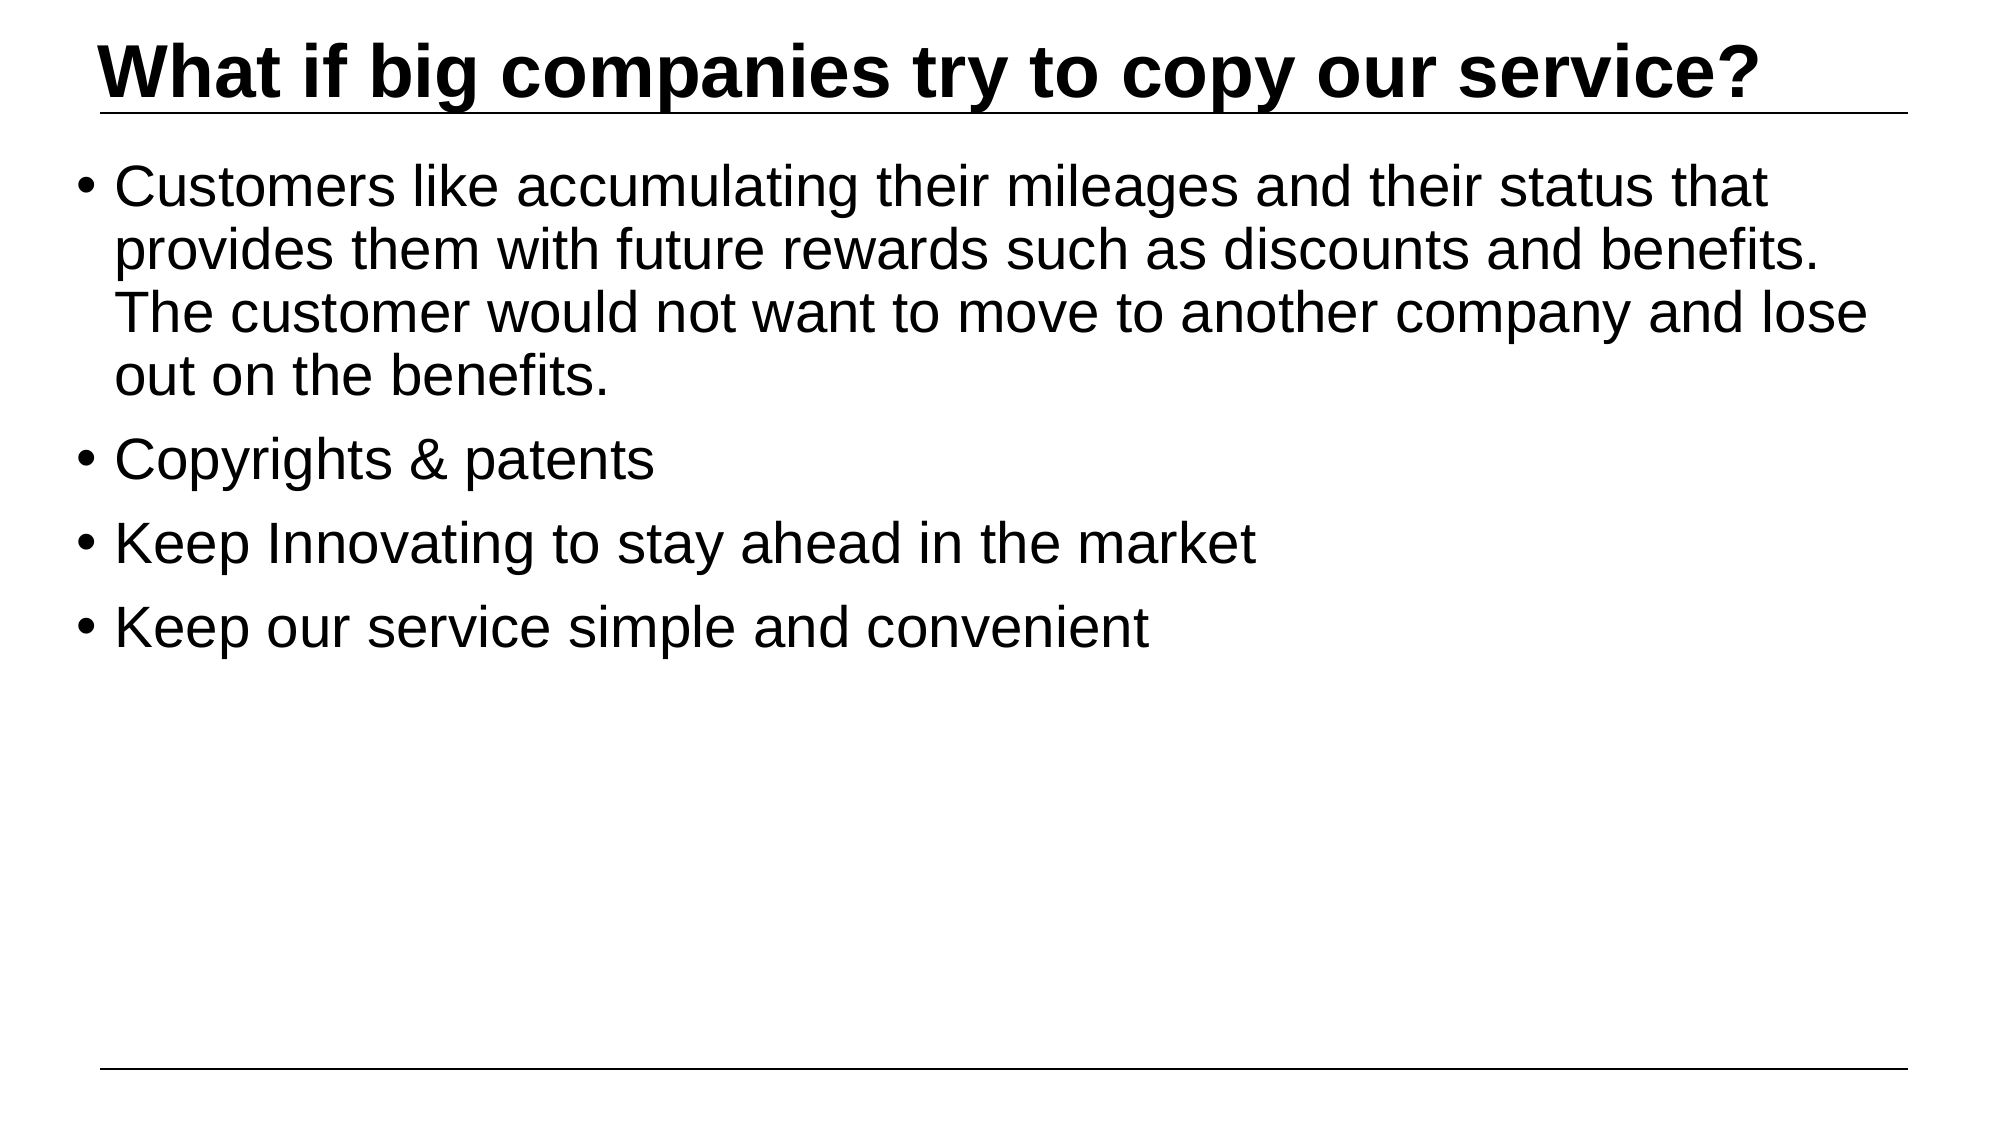

What if big companies try to copy our service?
Customers like accumulating their mileages and their status that provides them with future rewards such as discounts and benefits. The customer would not want to move to another company and lose out on the benefits.
Copyrights & patents
Keep Innovating to stay ahead in the market
Keep our service simple and convenient